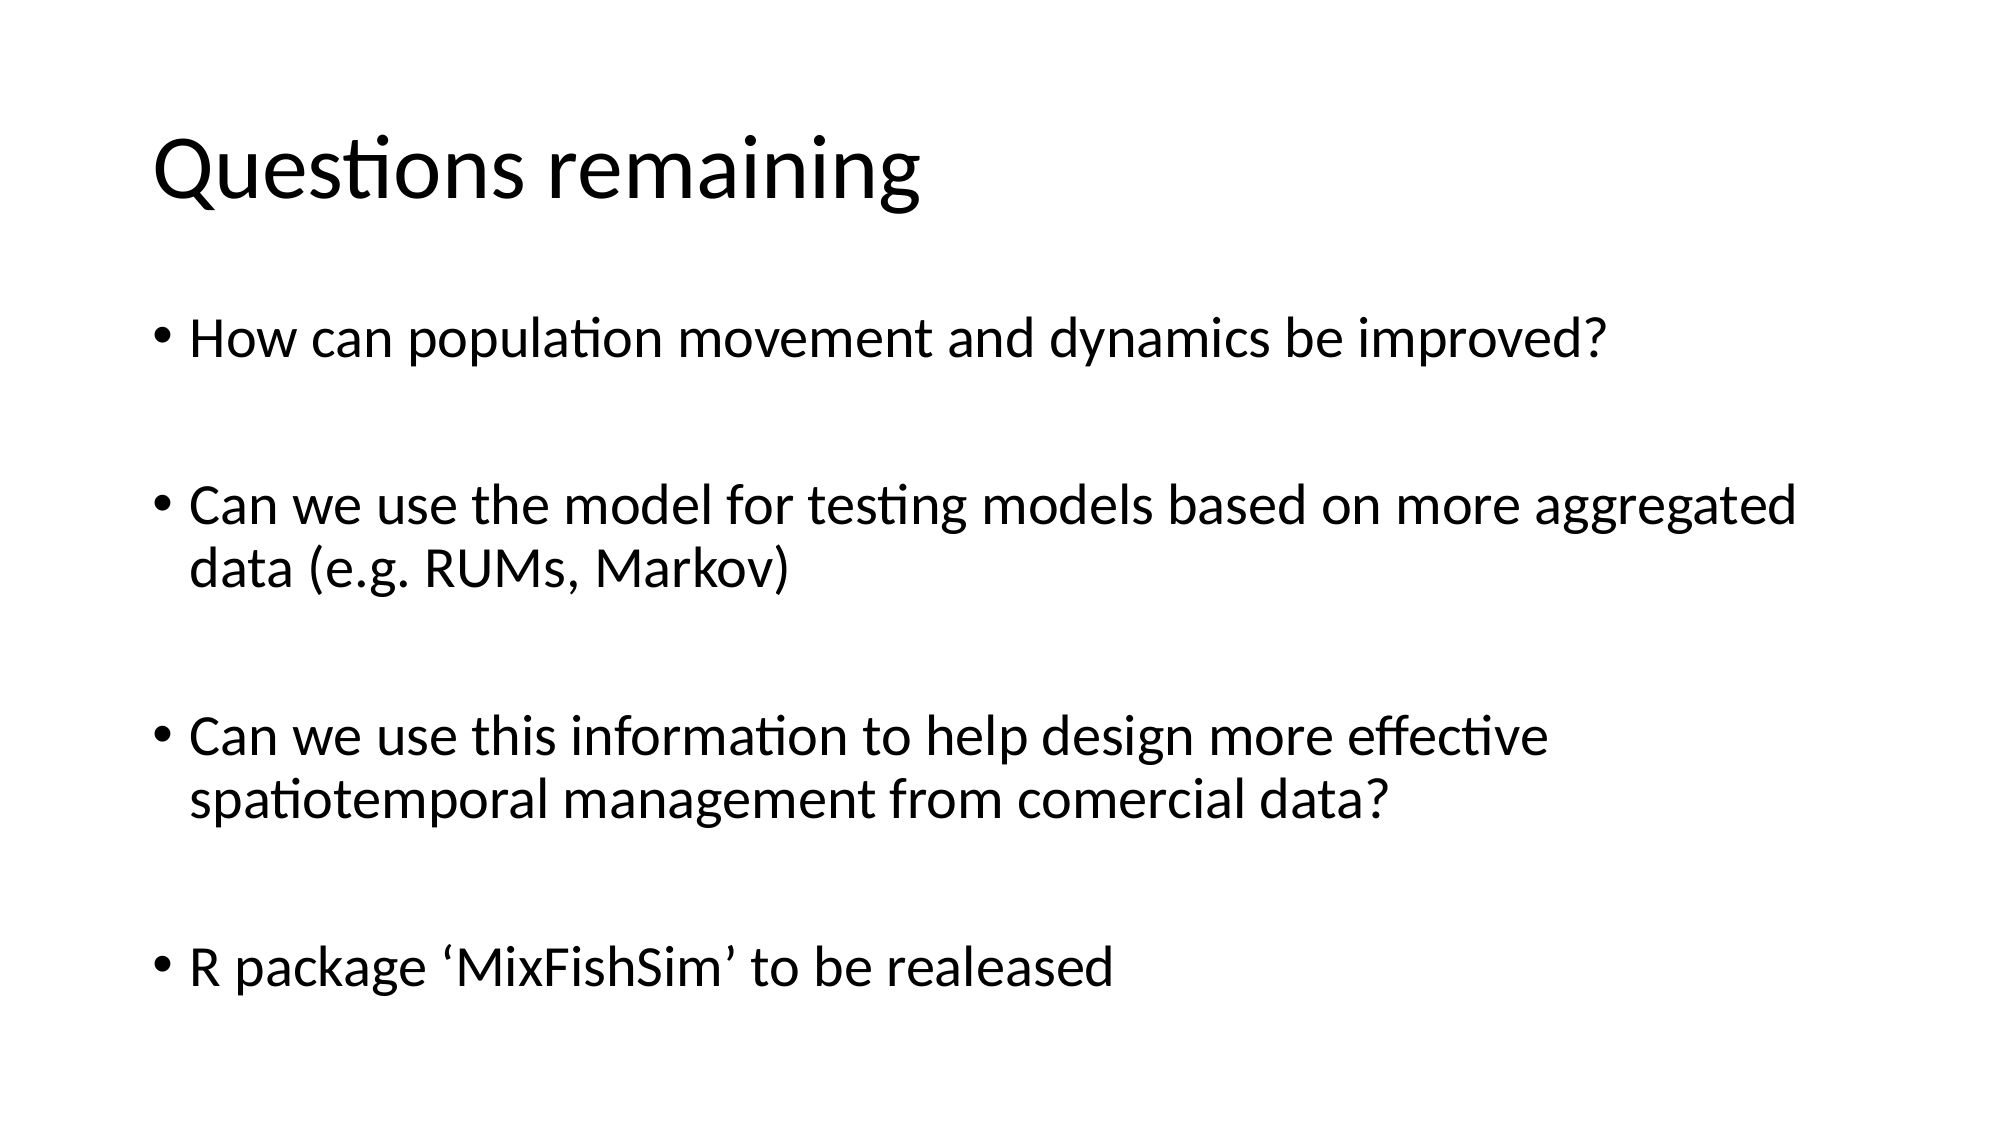

# Questions remaining
How can population movement and dynamics be improved?

Can we use the model for testing models based on more aggregated data (e.g. RUMs, Markov)

Can we use this information to help design more effective spatiotemporal management from comercial data?

R package ‘MixFishSim’ to be realeased